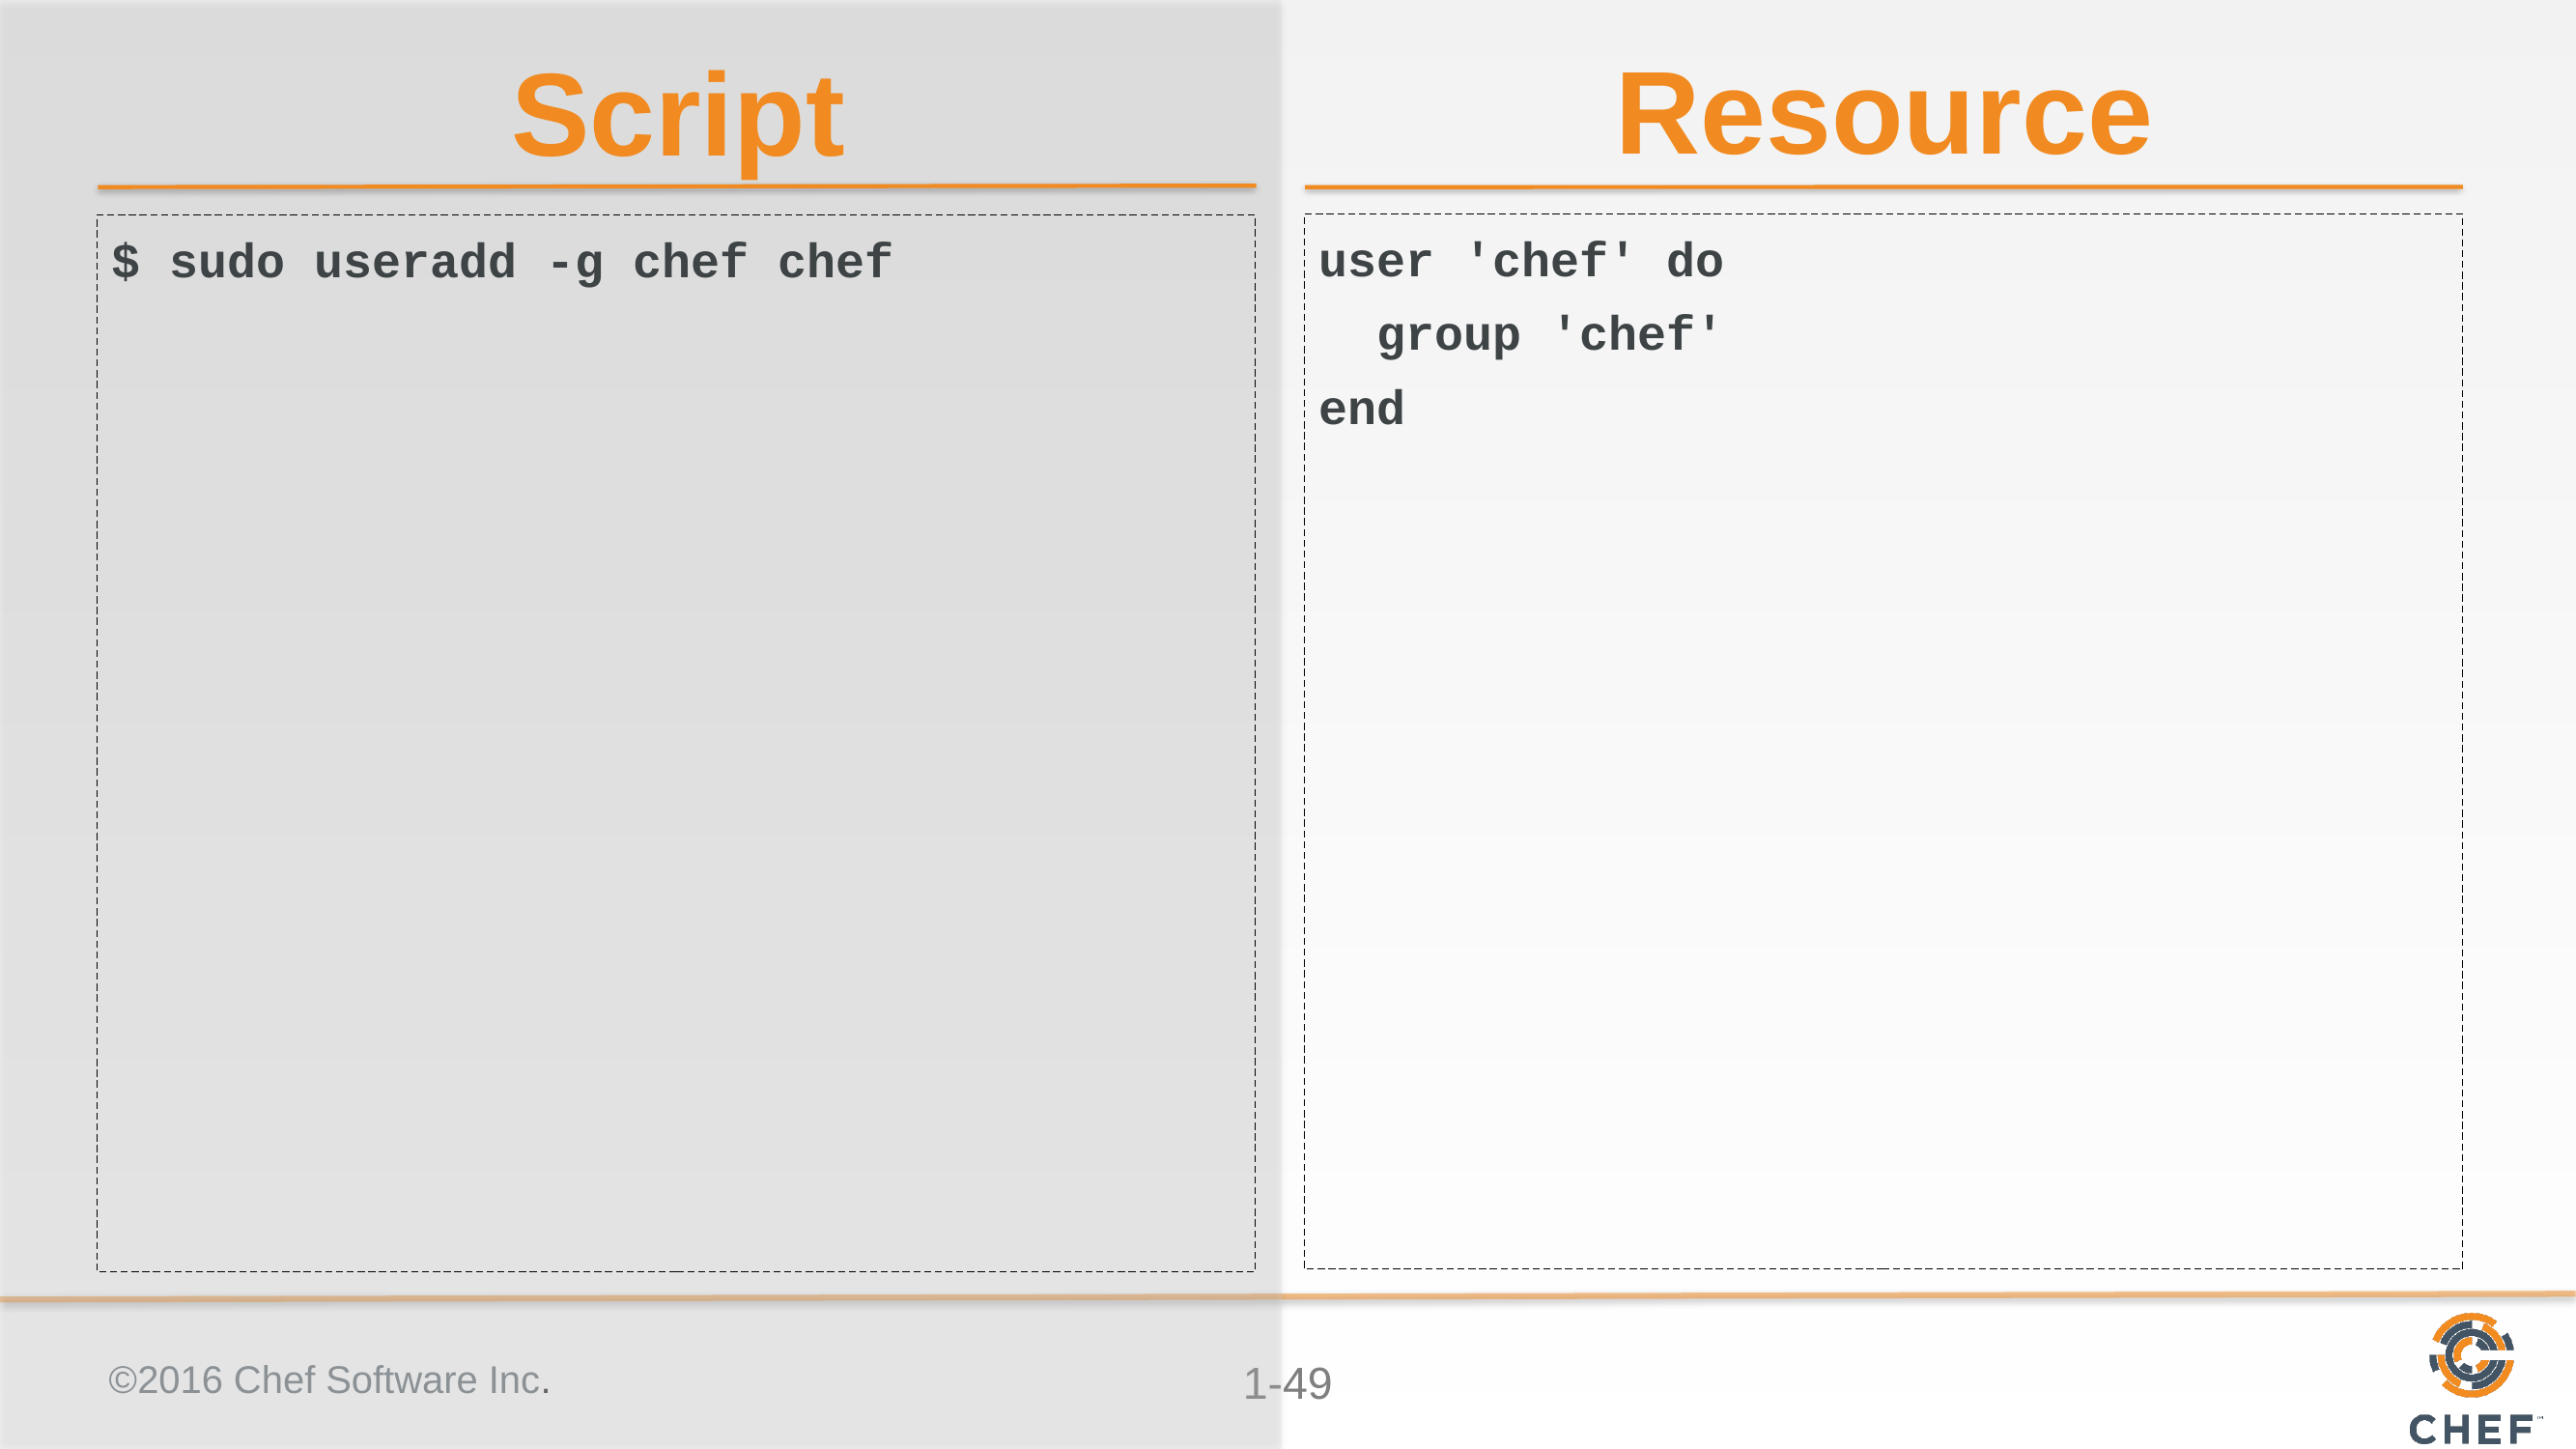

Resource
Script
user 'chef' do
  group 'chef'
end
$ sudo useradd -g chef chef